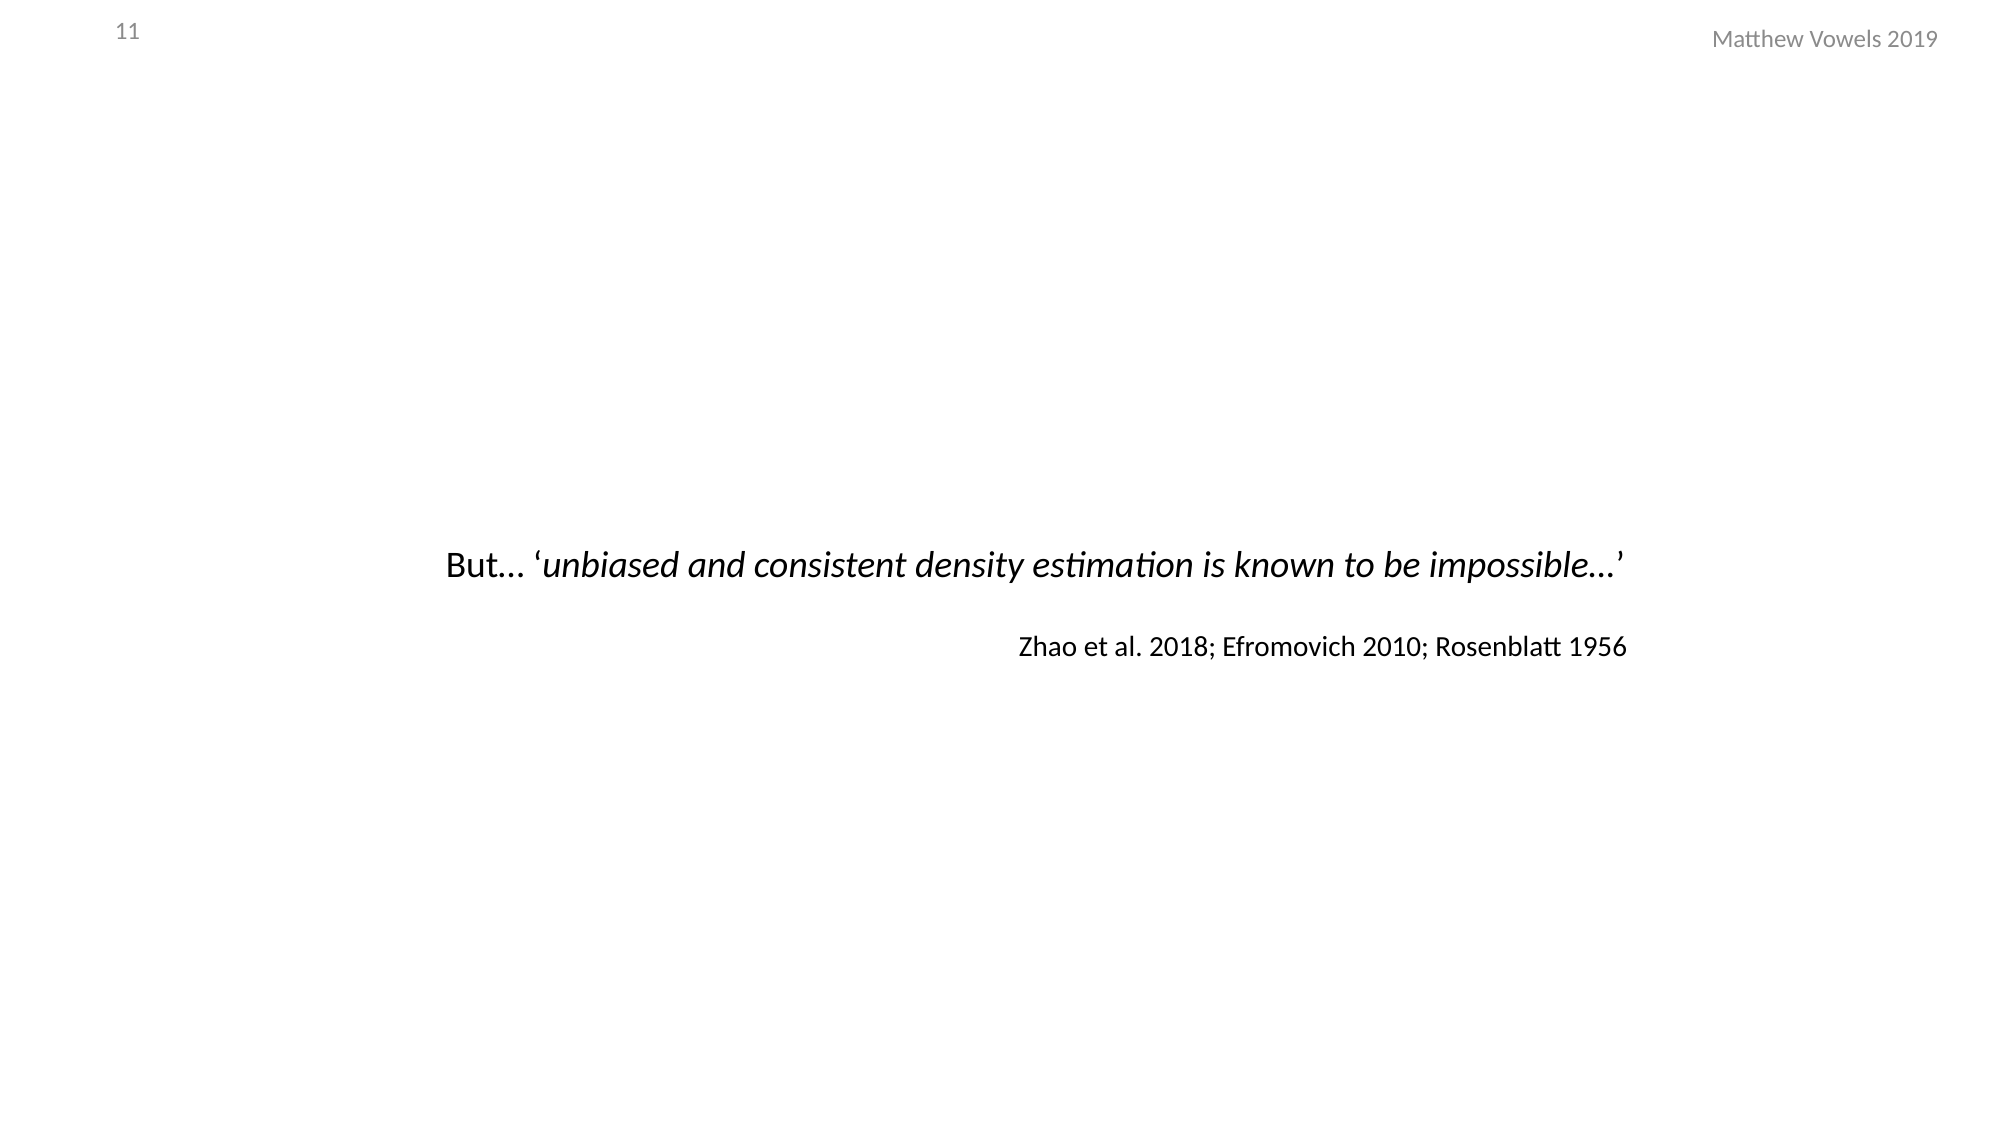

11
Matthew Vowels 2019
But… ‘unbiased and consistent density estimation is known to be impossible…’
Zhao et al. 2018; Efromovich 2010; Rosenblatt 1956